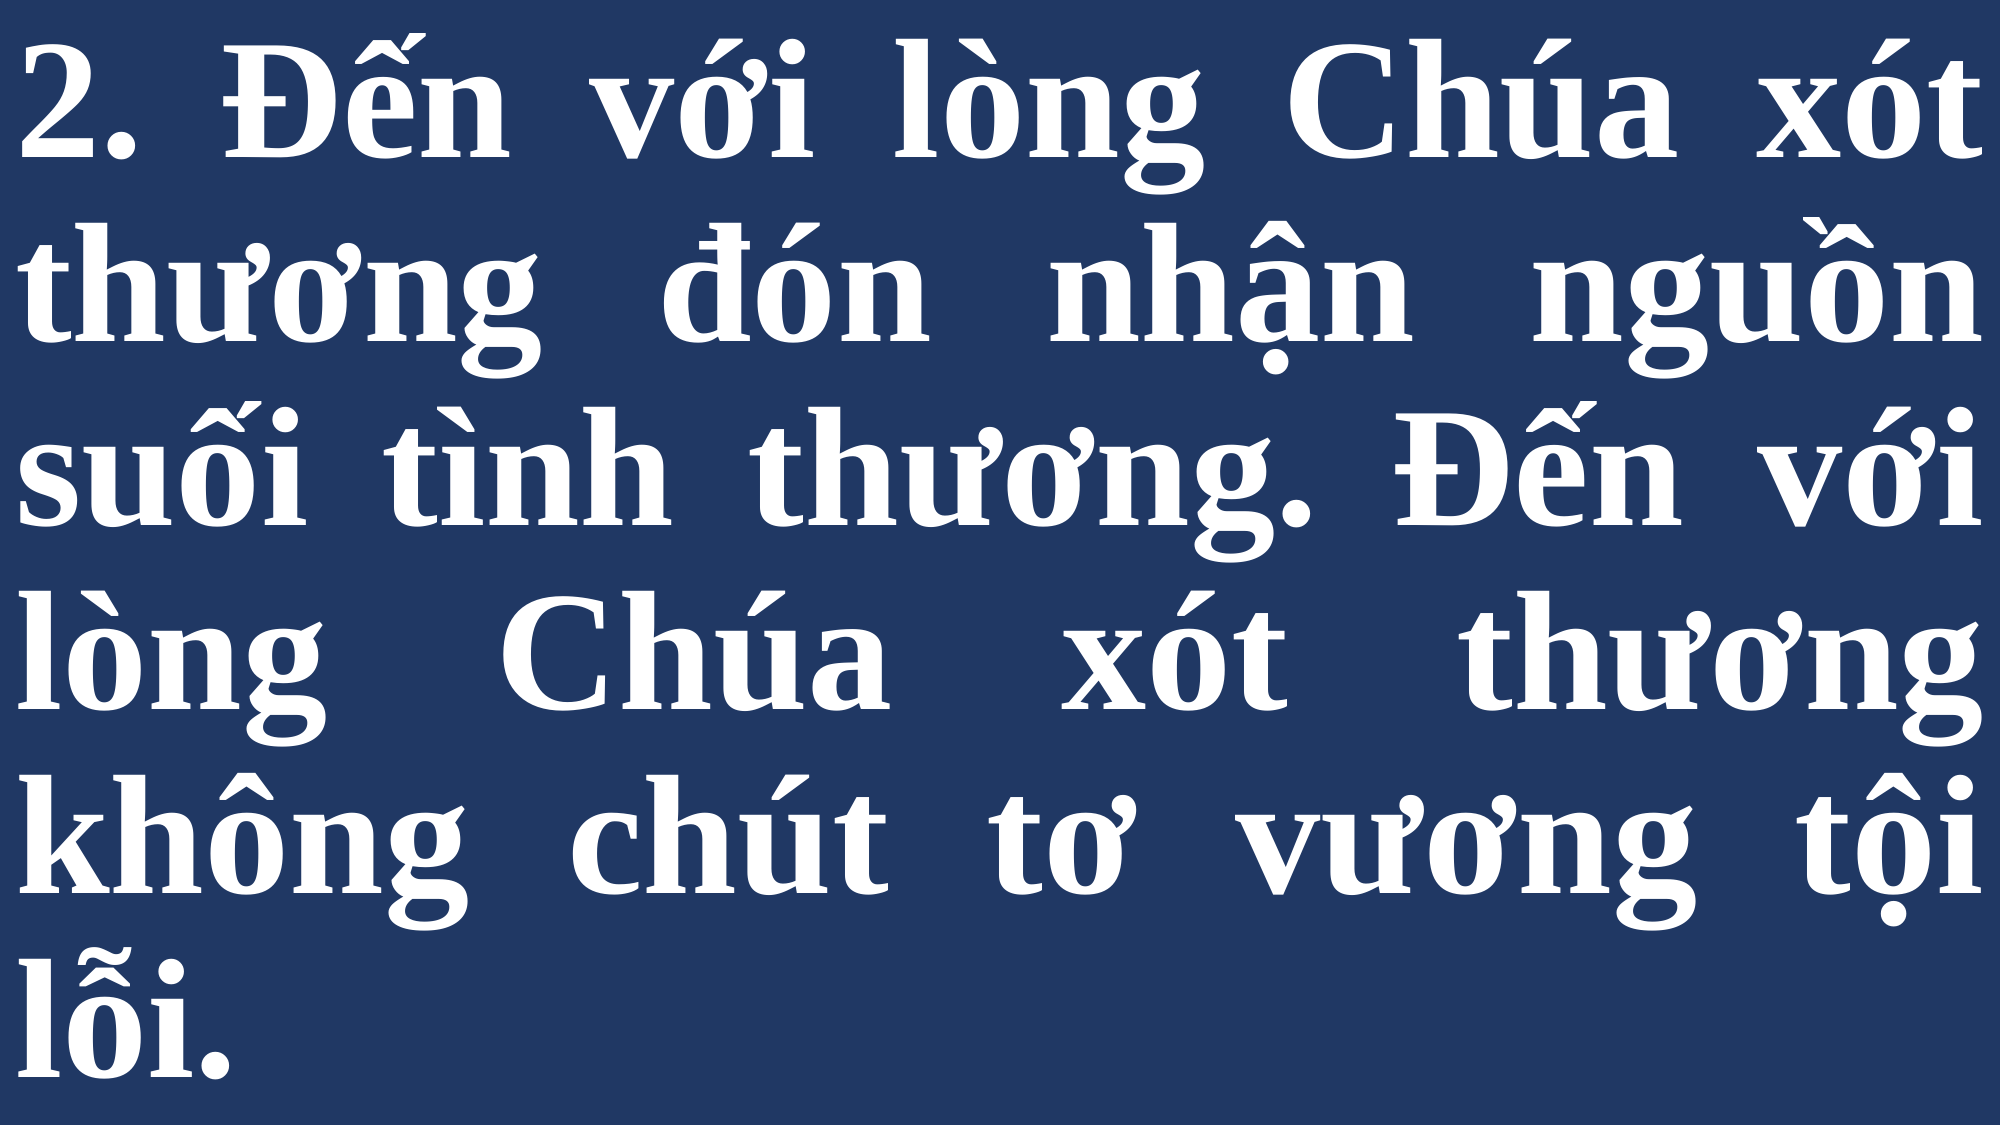

# 2. Đến với lòng Chúa xót thương đón nhận nguồn suối tình thương. Đến với lòng Chúa xót thương không chút tơ vương tội lỗi.